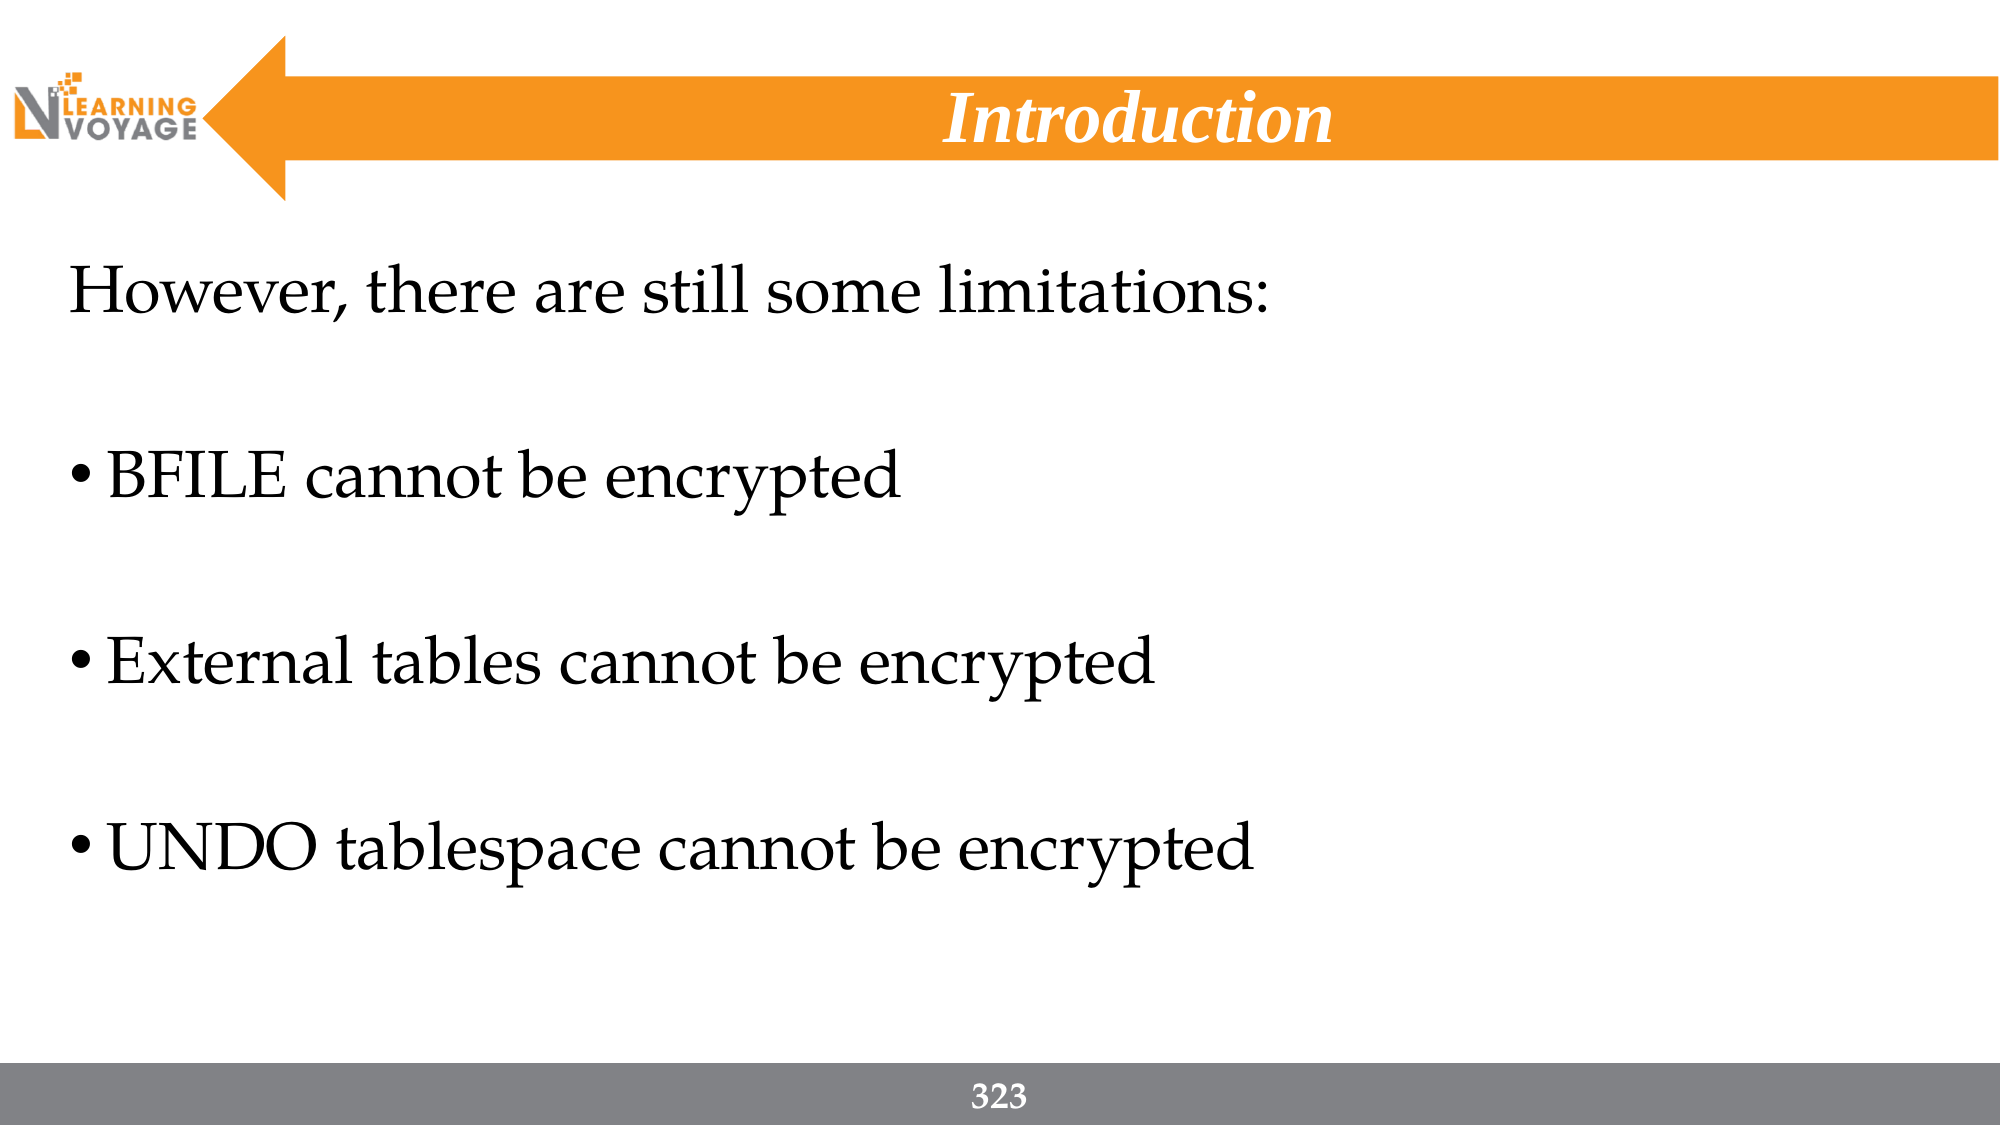

# Introduction
However, there are still some limitations:

BFILE cannot be encrypted

External tables cannot be encrypted

UNDO tablespace cannot be encrypted

323